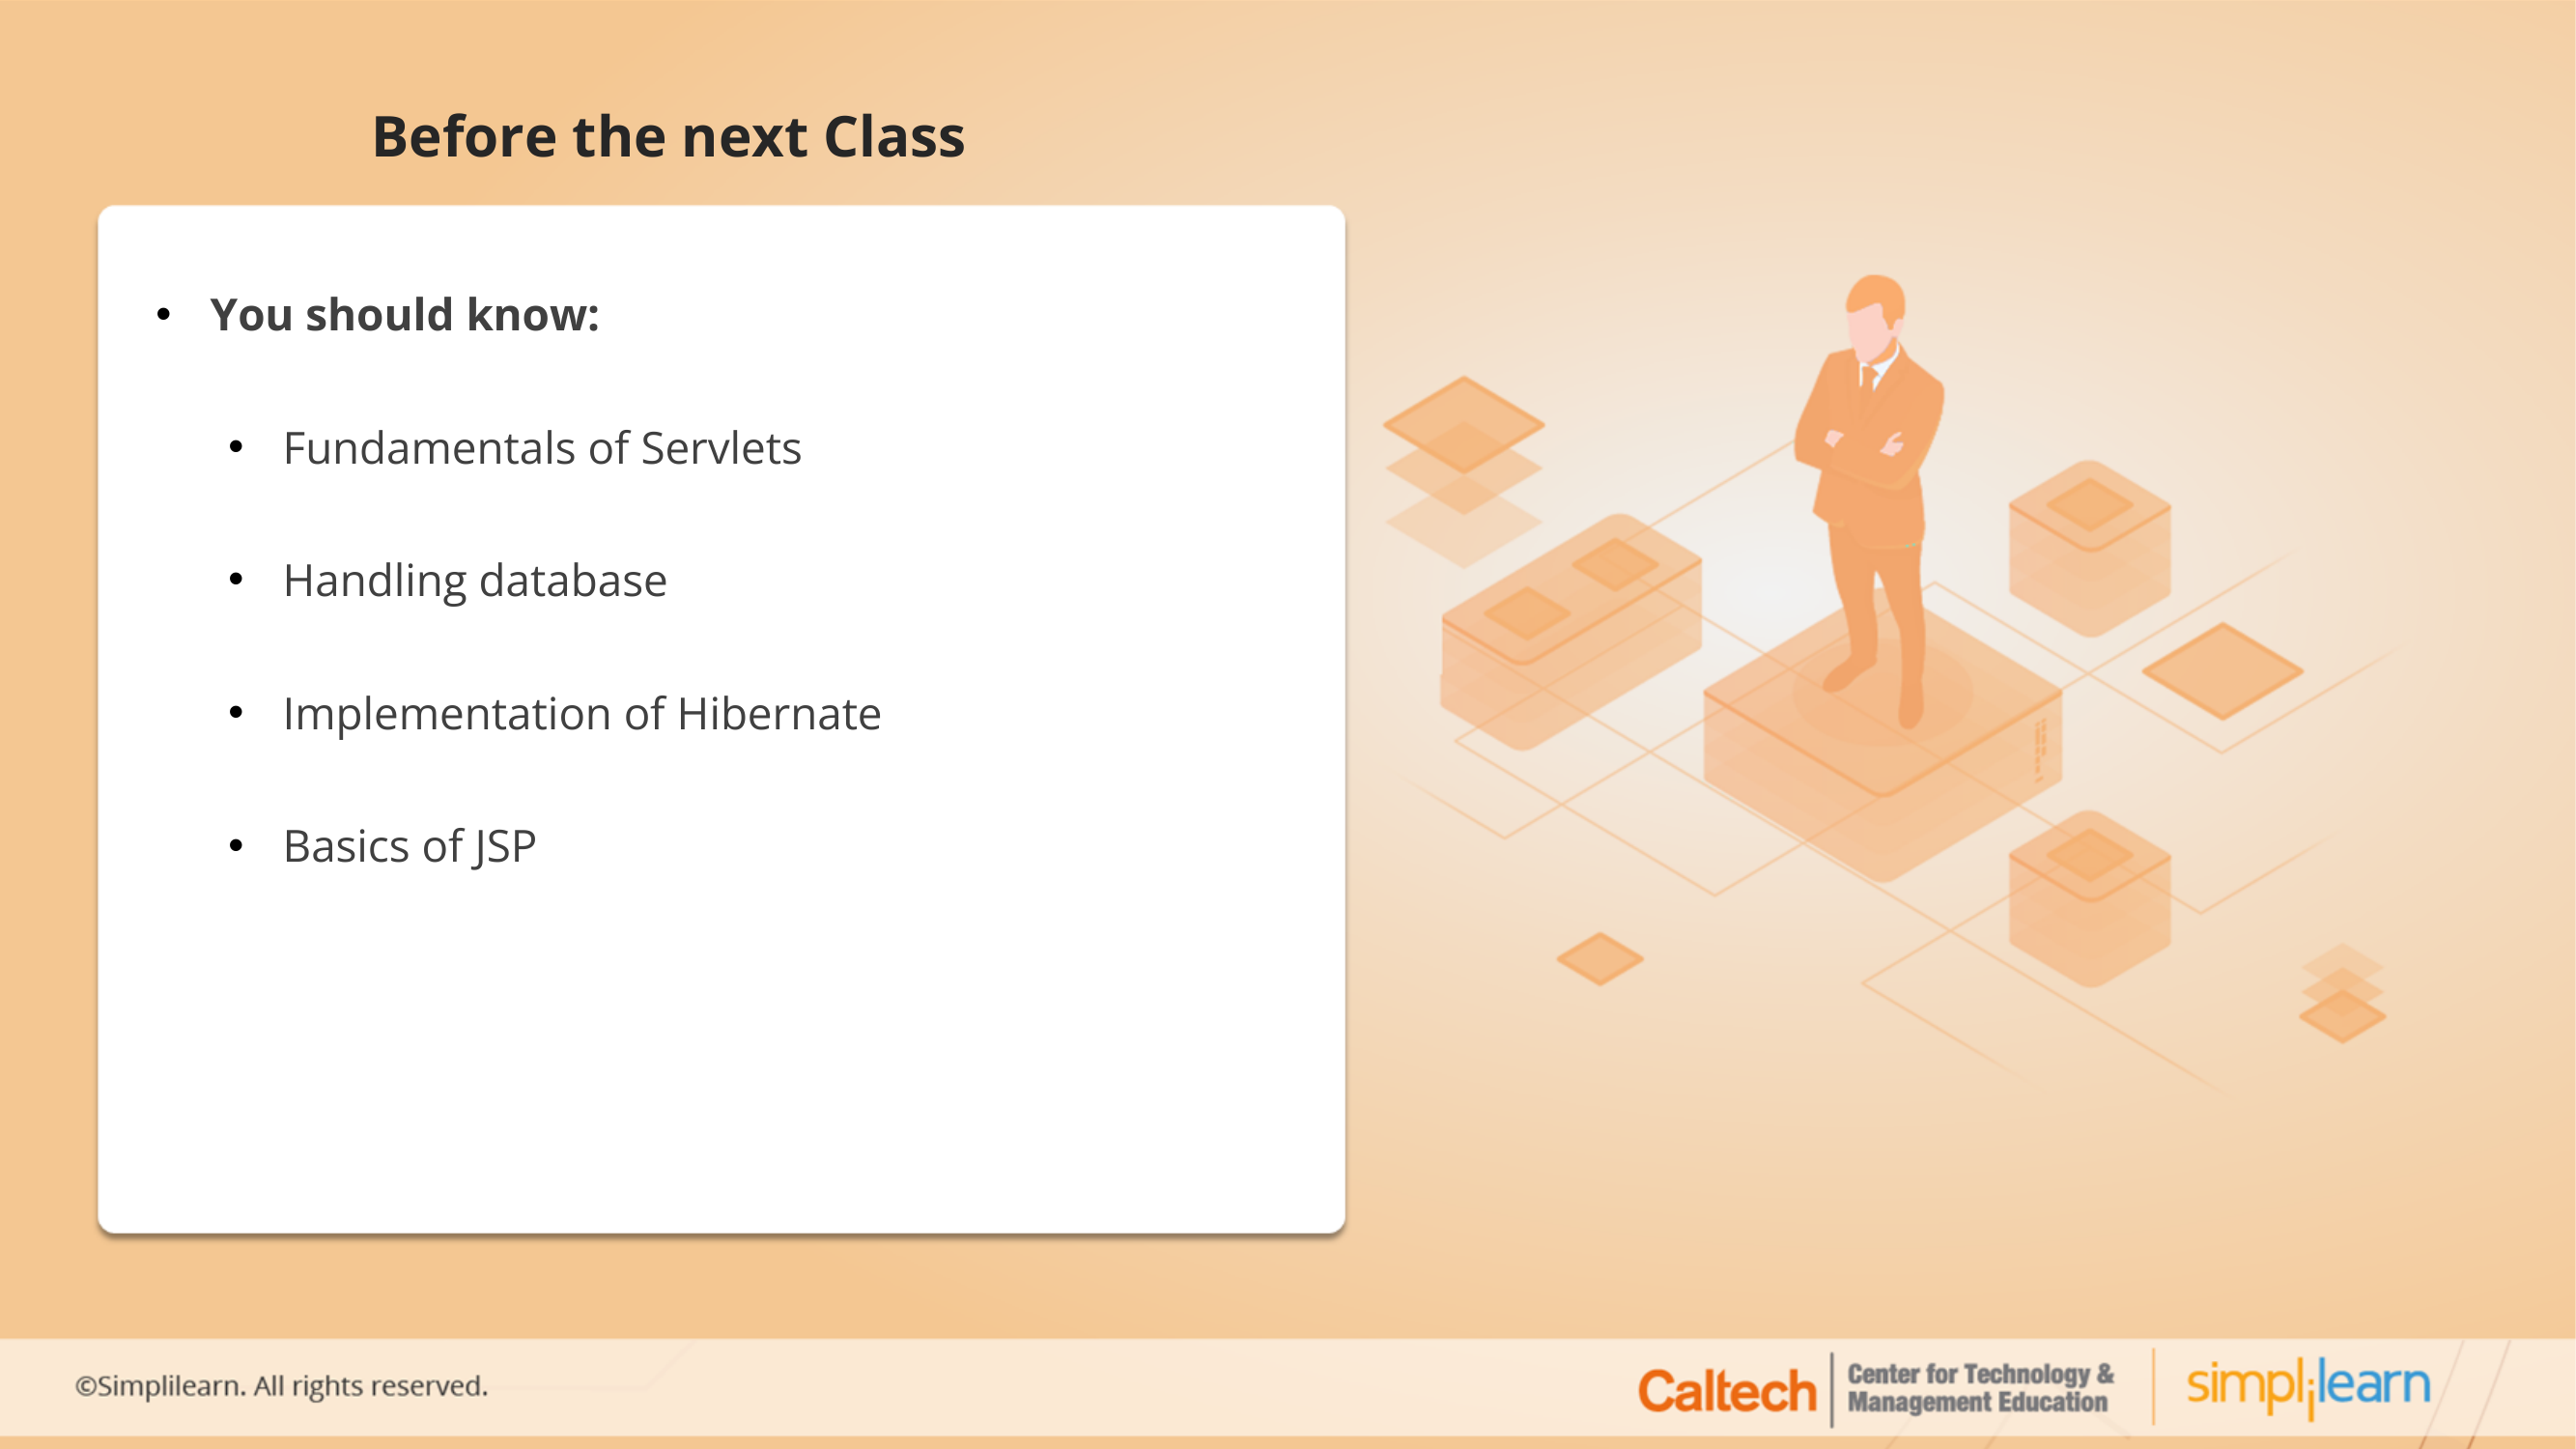

You should know:
Fundamentals of Servlets
Handling database
Implementation of Hibernate
Basics of JSP